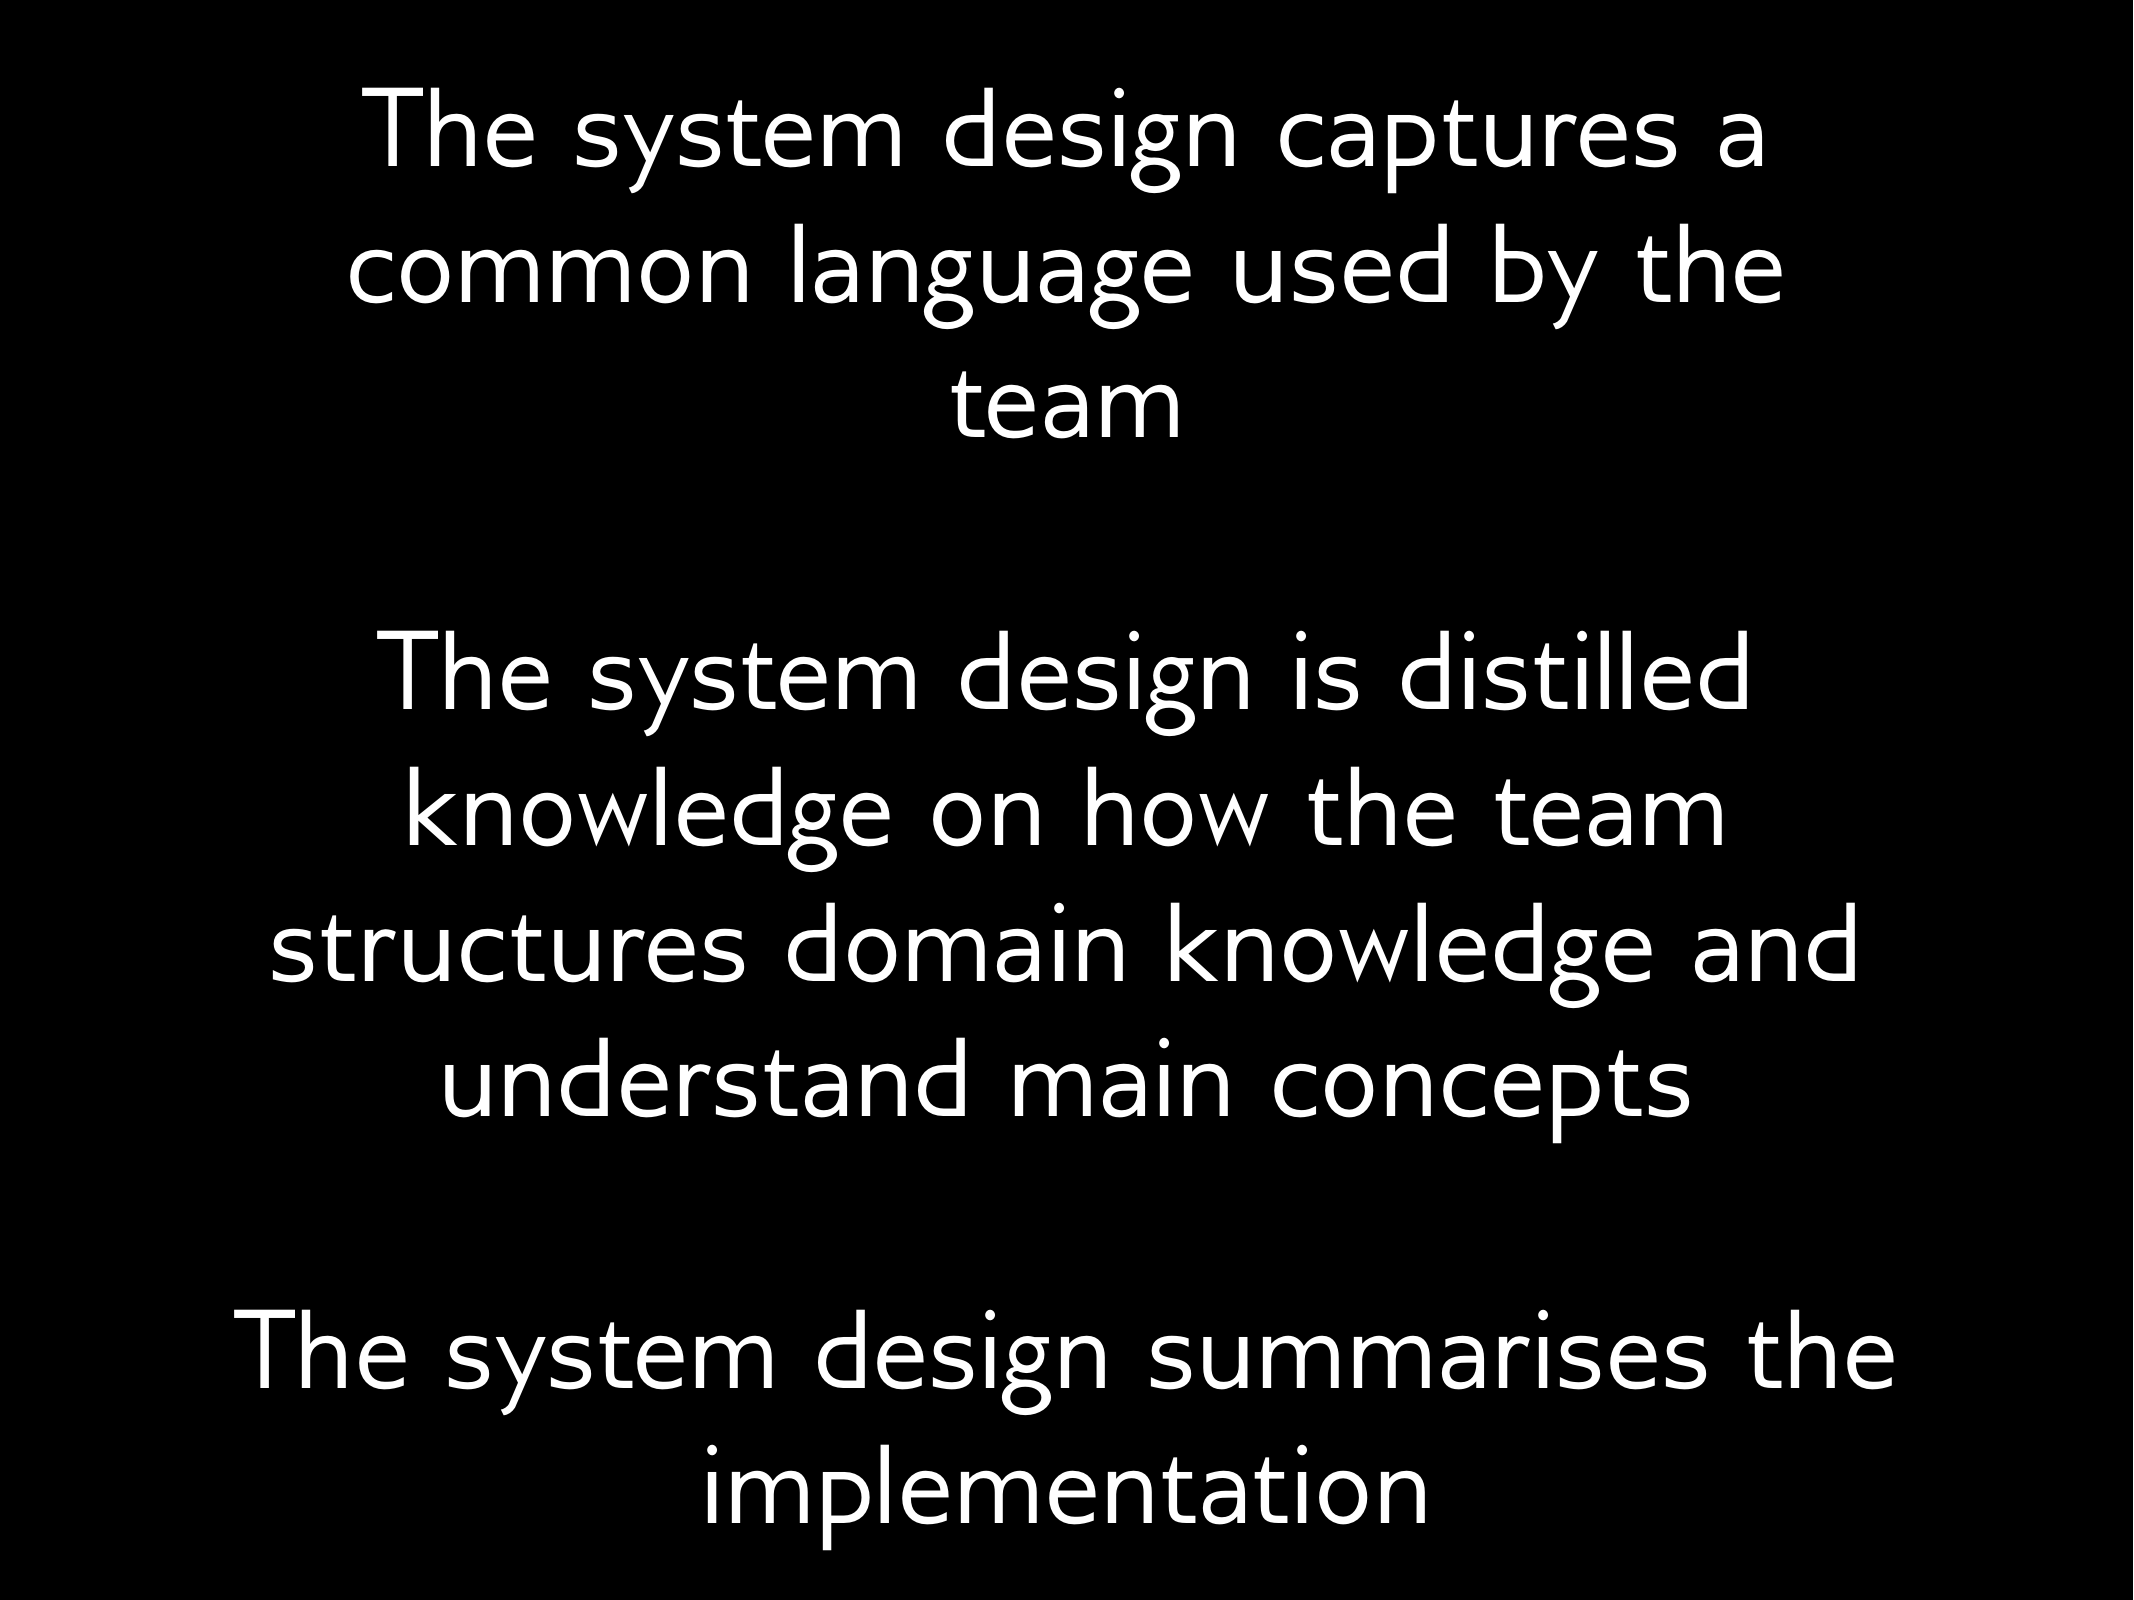

# The system design captures a common language used by the team

The system design is distilled knowledge on how the team structures domain knowledge and understand main concepts

The system design summarises the implementation